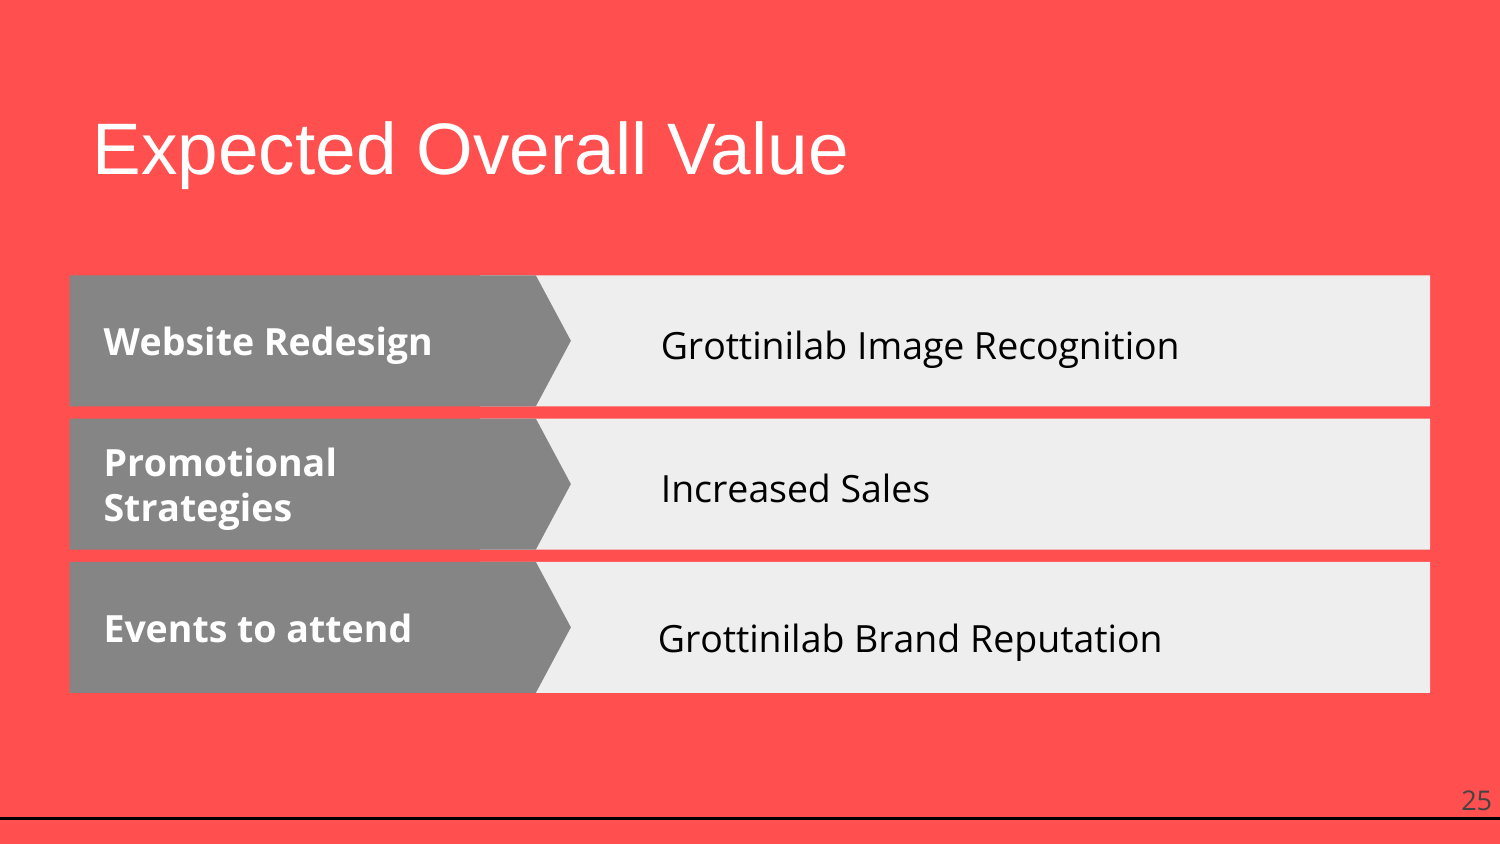

# Expected Overall Value

Grottinilab Image Recognition
Website Redesign

Promotional Strategies
Increased Sales

Events to attend
Grottinilab Brand Reputation
25